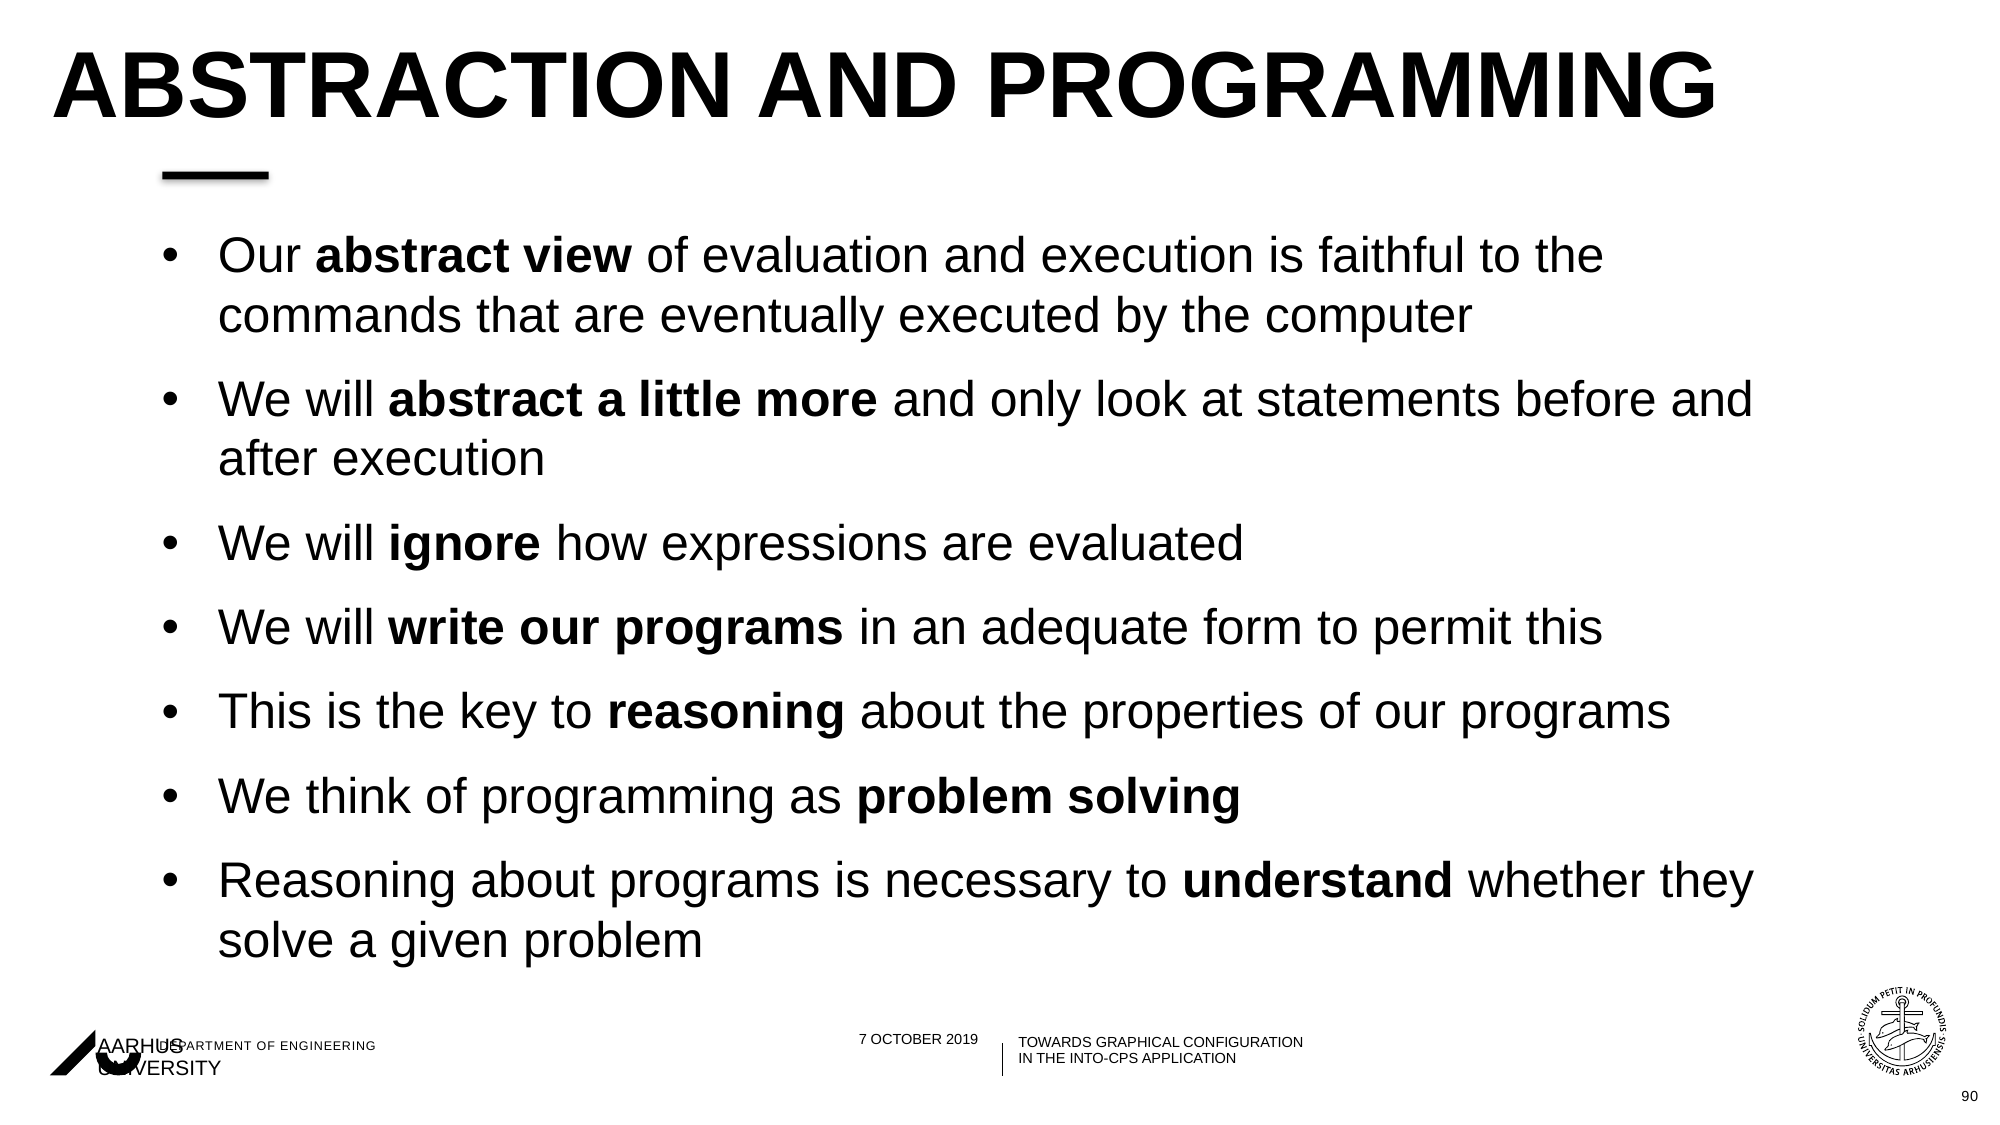

# Abstraction and programming
Our abstract view of evaluation and execution is faithful to the commands that are eventually executed by the computer
We will abstract a little more and only look at statements before and after execution
We will ignore how expressions are evaluated
We will write our programs in an adequate form to permit this
This is the key to reasoning about the properties of our programs
We think of programming as problem solving
Reasoning about programs is necessary to understand whether they solve a given problem
90